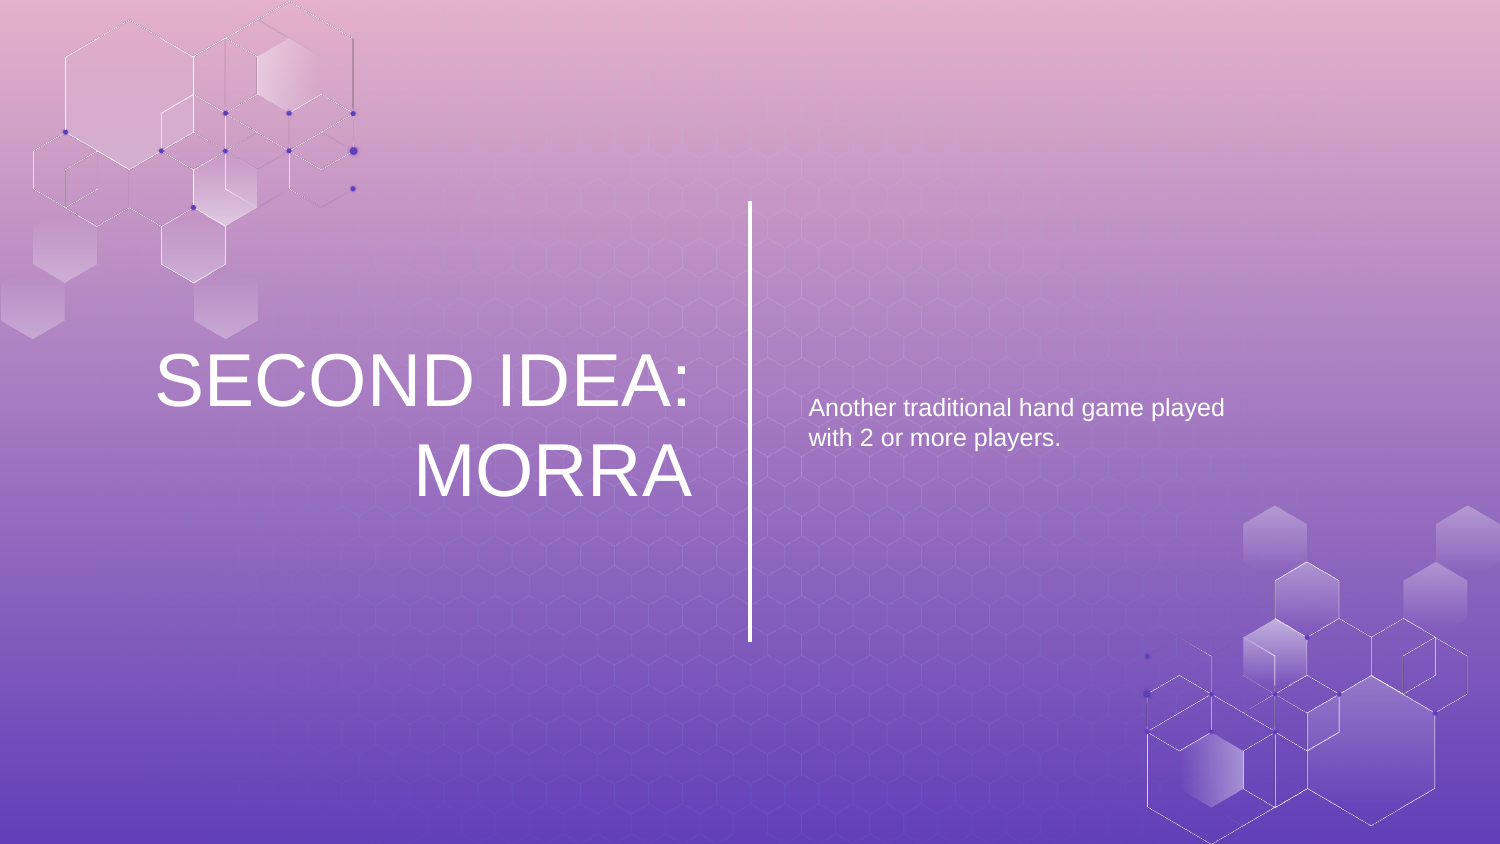

Another traditional hand game played with 2 or more players.
# SECOND IDEA: MORRA